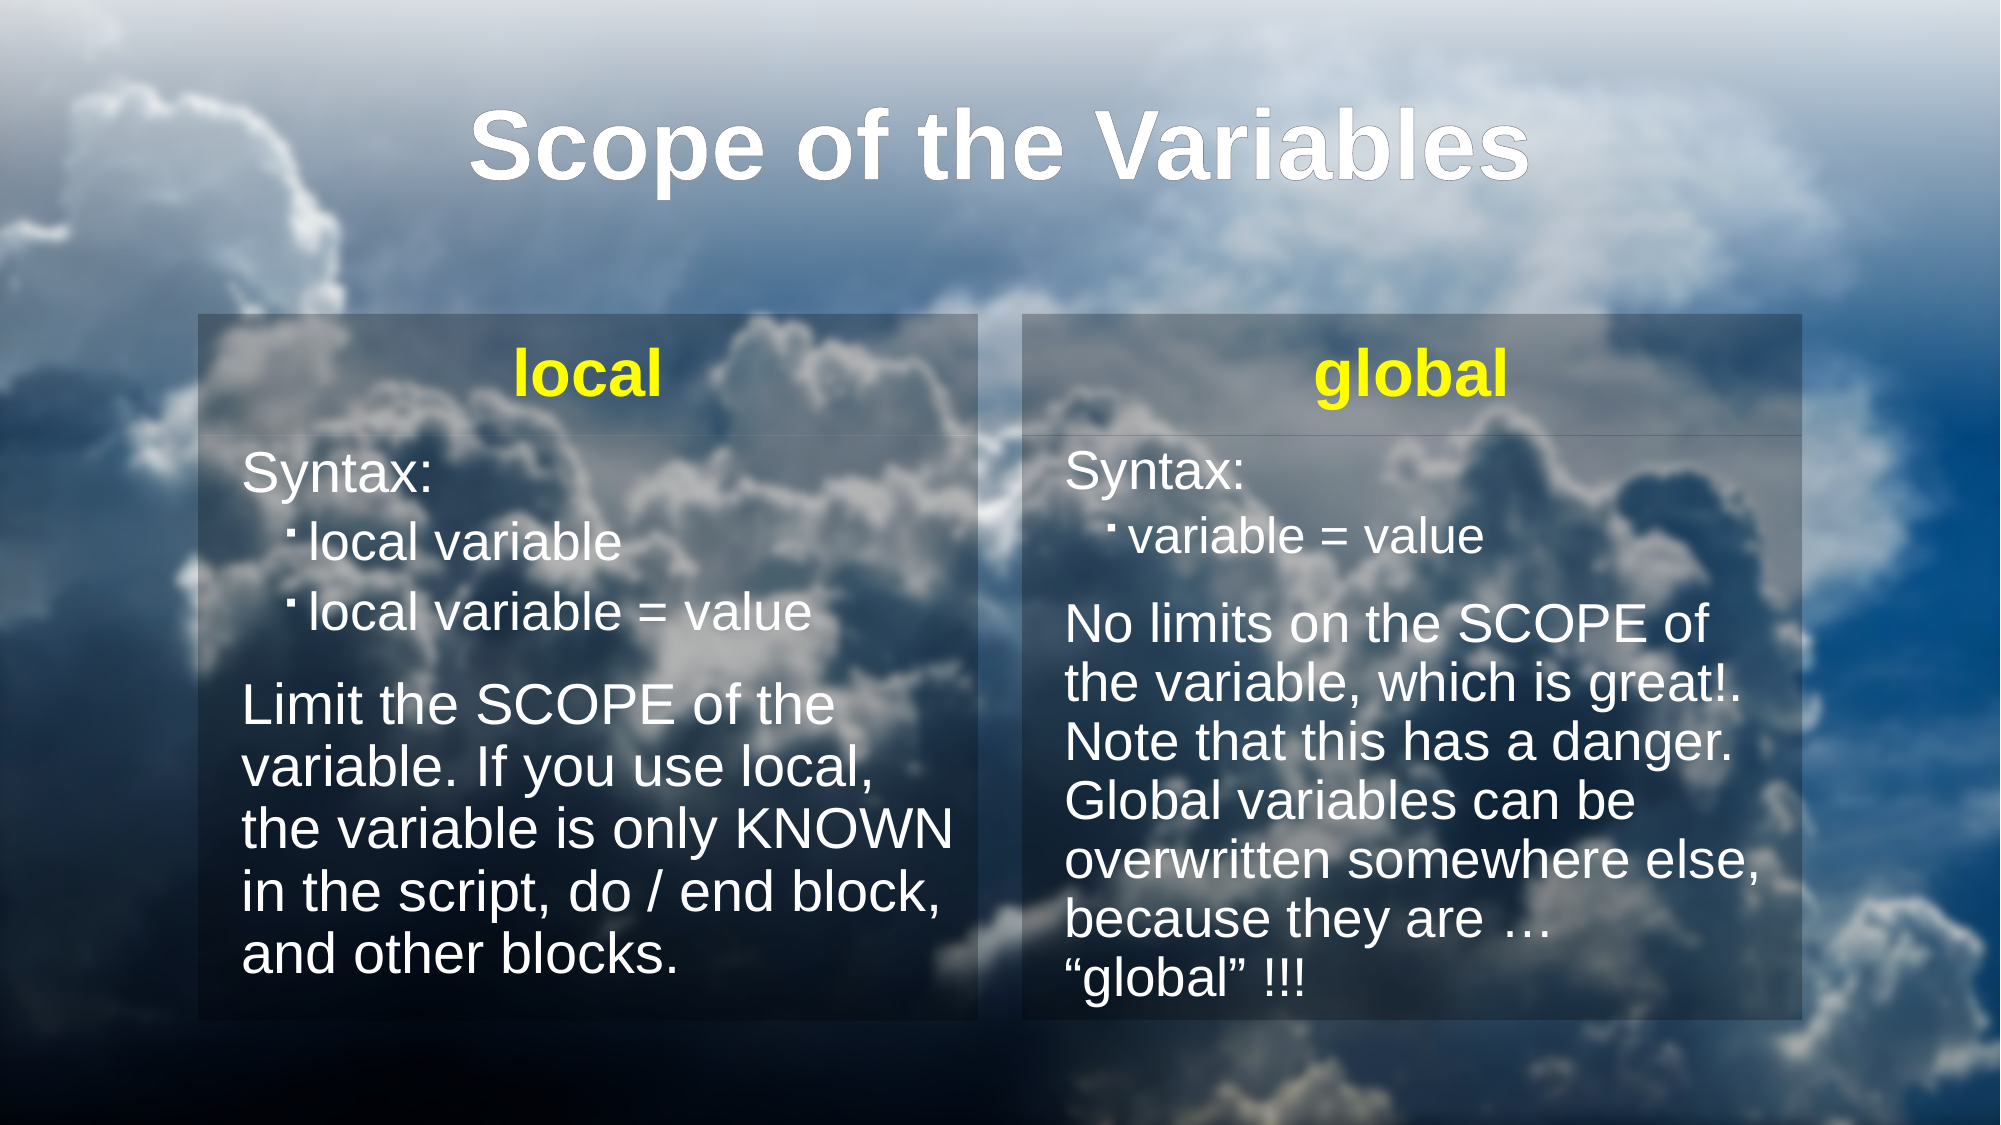

# Scope of the Variables
local
global
Syntax:
variable = value
No limits on the SCOPE of the variable, which is great!. Note that this has a danger. Global variables can be overwritten somewhere else, because they are … “global” !!!
Syntax:
local variable
local variable = value
Limit the SCOPE of the variable. If you use local, the variable is only KNOWN in the script, do / end block, and other blocks.